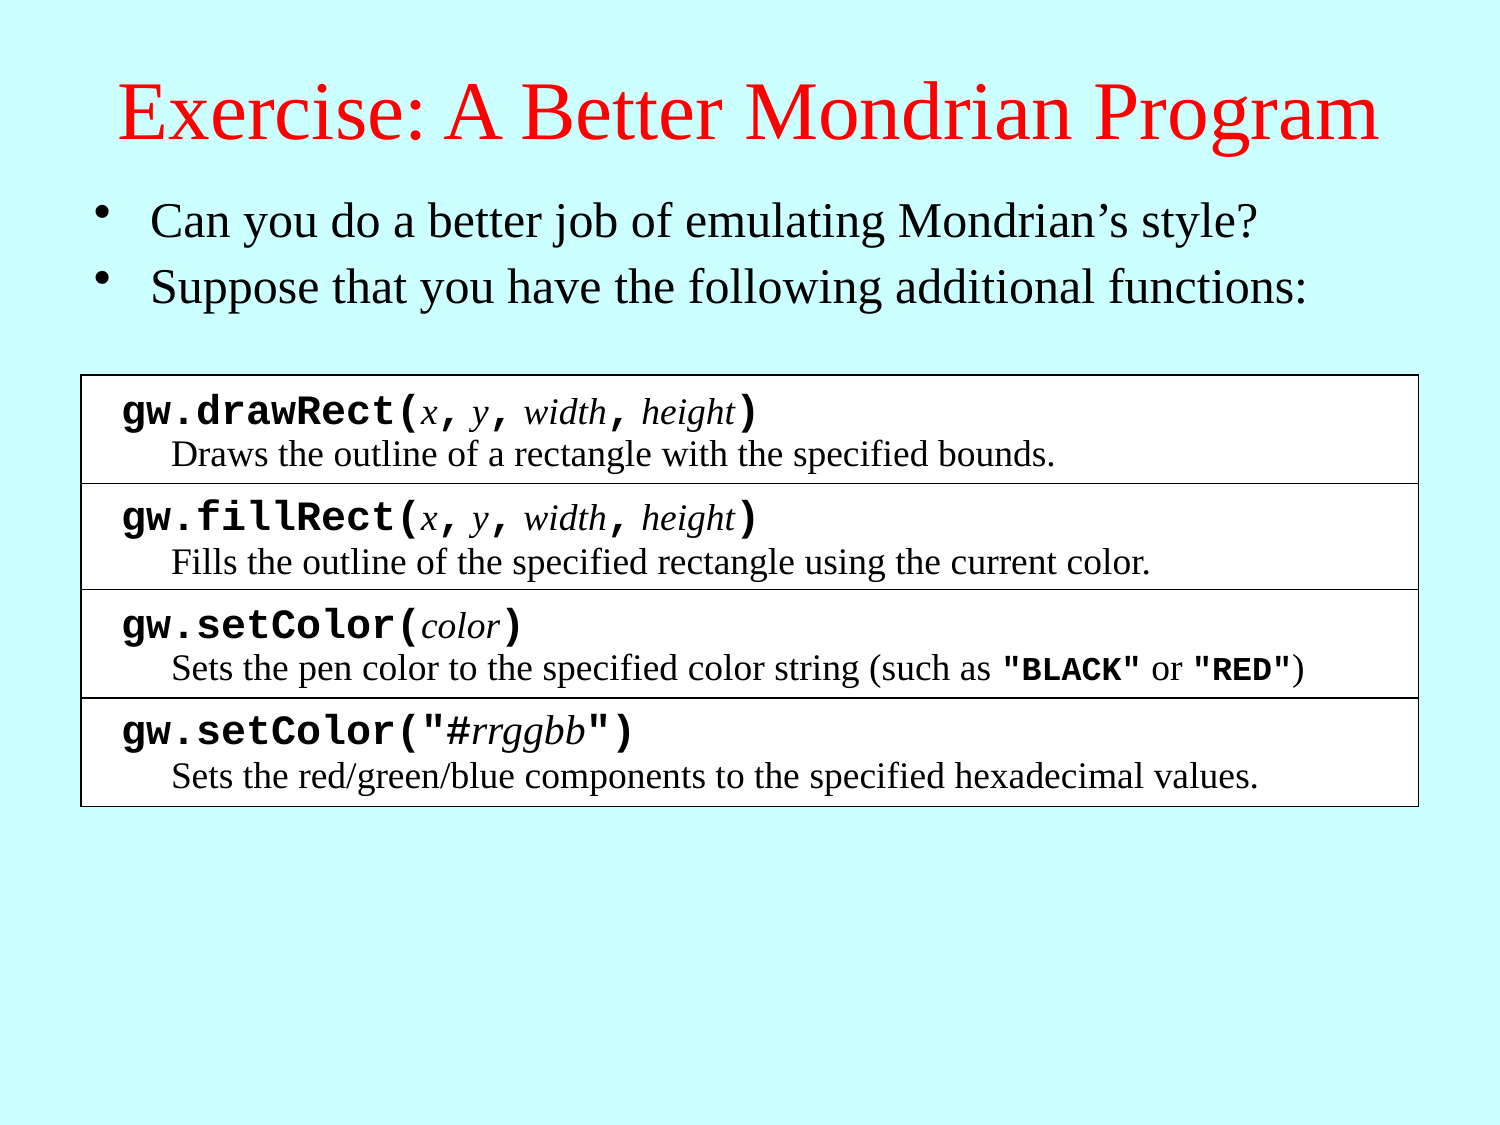

# Exercise: A Better Mondrian Program
Can you do a better job of emulating Mondrian’s style?
Suppose that you have the following additional functions:

gw.drawRect(x, y, width, height)
Draws the outline of a rectangle with the specified bounds.
gw.fillRect(x, y, width, height)

Fills the outline of the specified rectangle using the current color.

gw.setColor(color)
Sets the pen color to the specified color string (such as "BLACK" or "RED")
gw.setColor("#rrggbb")

Sets the red/green/blue components to the specified hexadecimal values.